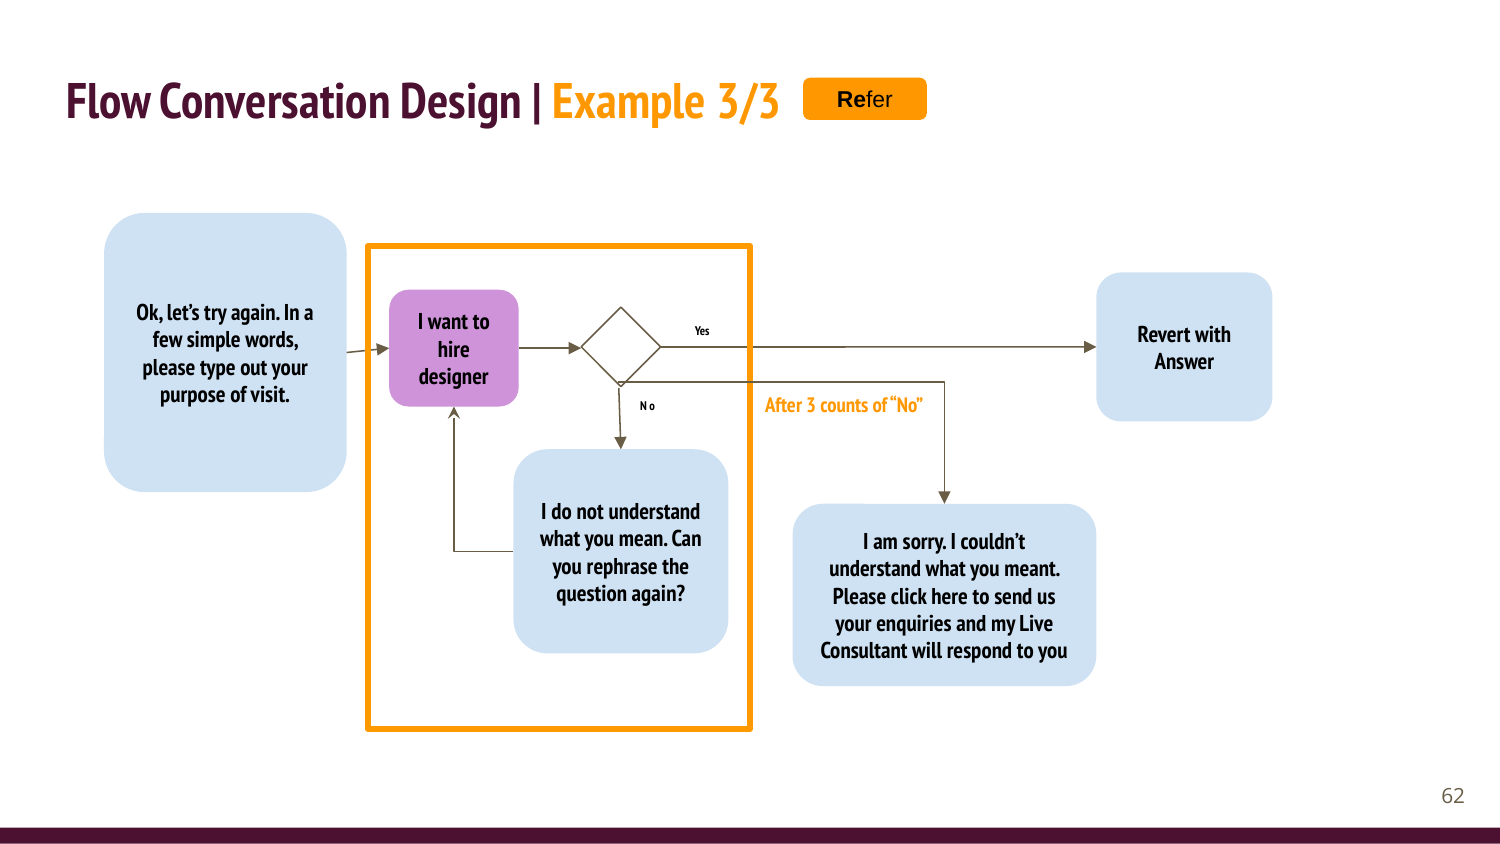

Flow Conversation Design | Example 3/3
Refer
Ok, let’s try again. In a few simple words, please type out your purpose of visit.

Revert with Answer
I want to hire designer
Yes

After 3 counts of “No”
N o
I do not understand what you mean. Can you rephrase the question again?
I am sorry. I couldn’t understand what you meant. Please click here to send us your enquiries and my Live Consultant will respond to you
62